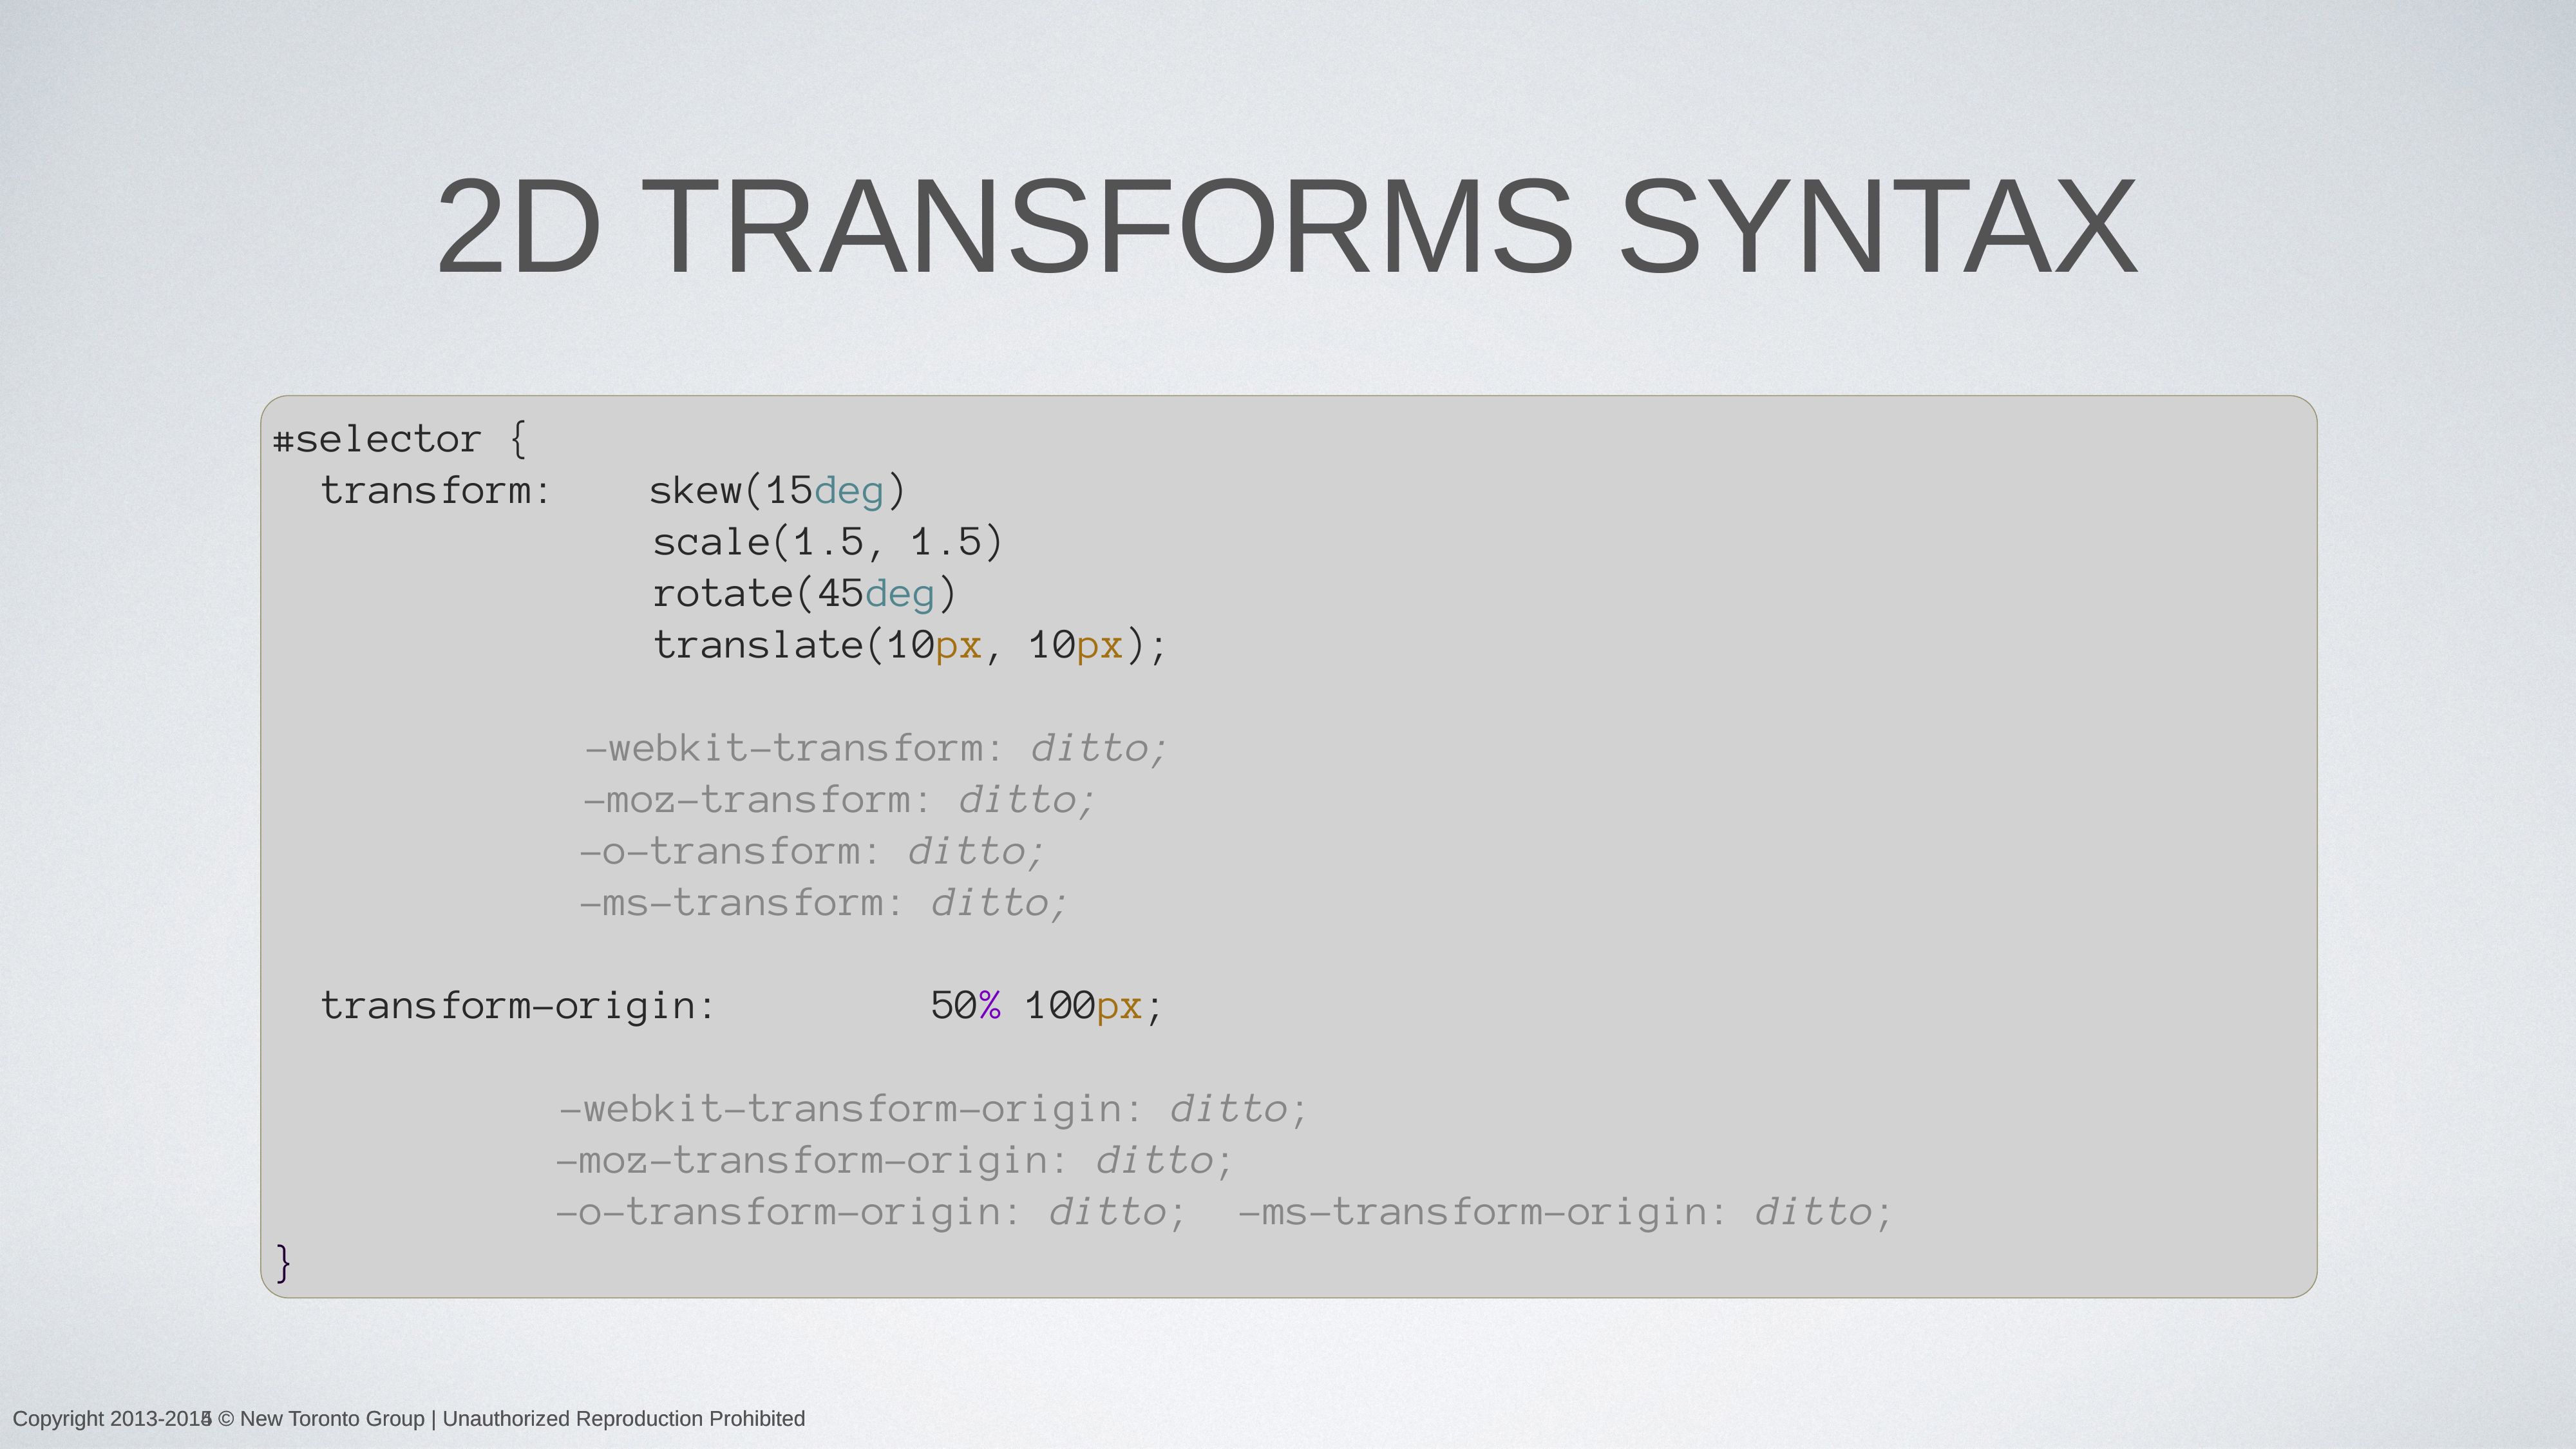

# 2D transforms syntax
#selector {
	transform:    skew(15deg)
		        scale(1.5, 1.5)
		        rotate(45deg)
		        translate(10px, 10px);

			    -webkit-transform: ditto;
		     -moz-transform: ditto;
	           -o-transform: ditto;
	           -ms-transform: ditto;

	transform-origin:         50% 100px;

		    -webkit-transform-origin: ditto;
	          -moz-transform-origin: ditto;
	          -o-transform-origin: ditto;	-ms-transform-origin: ditto;
}